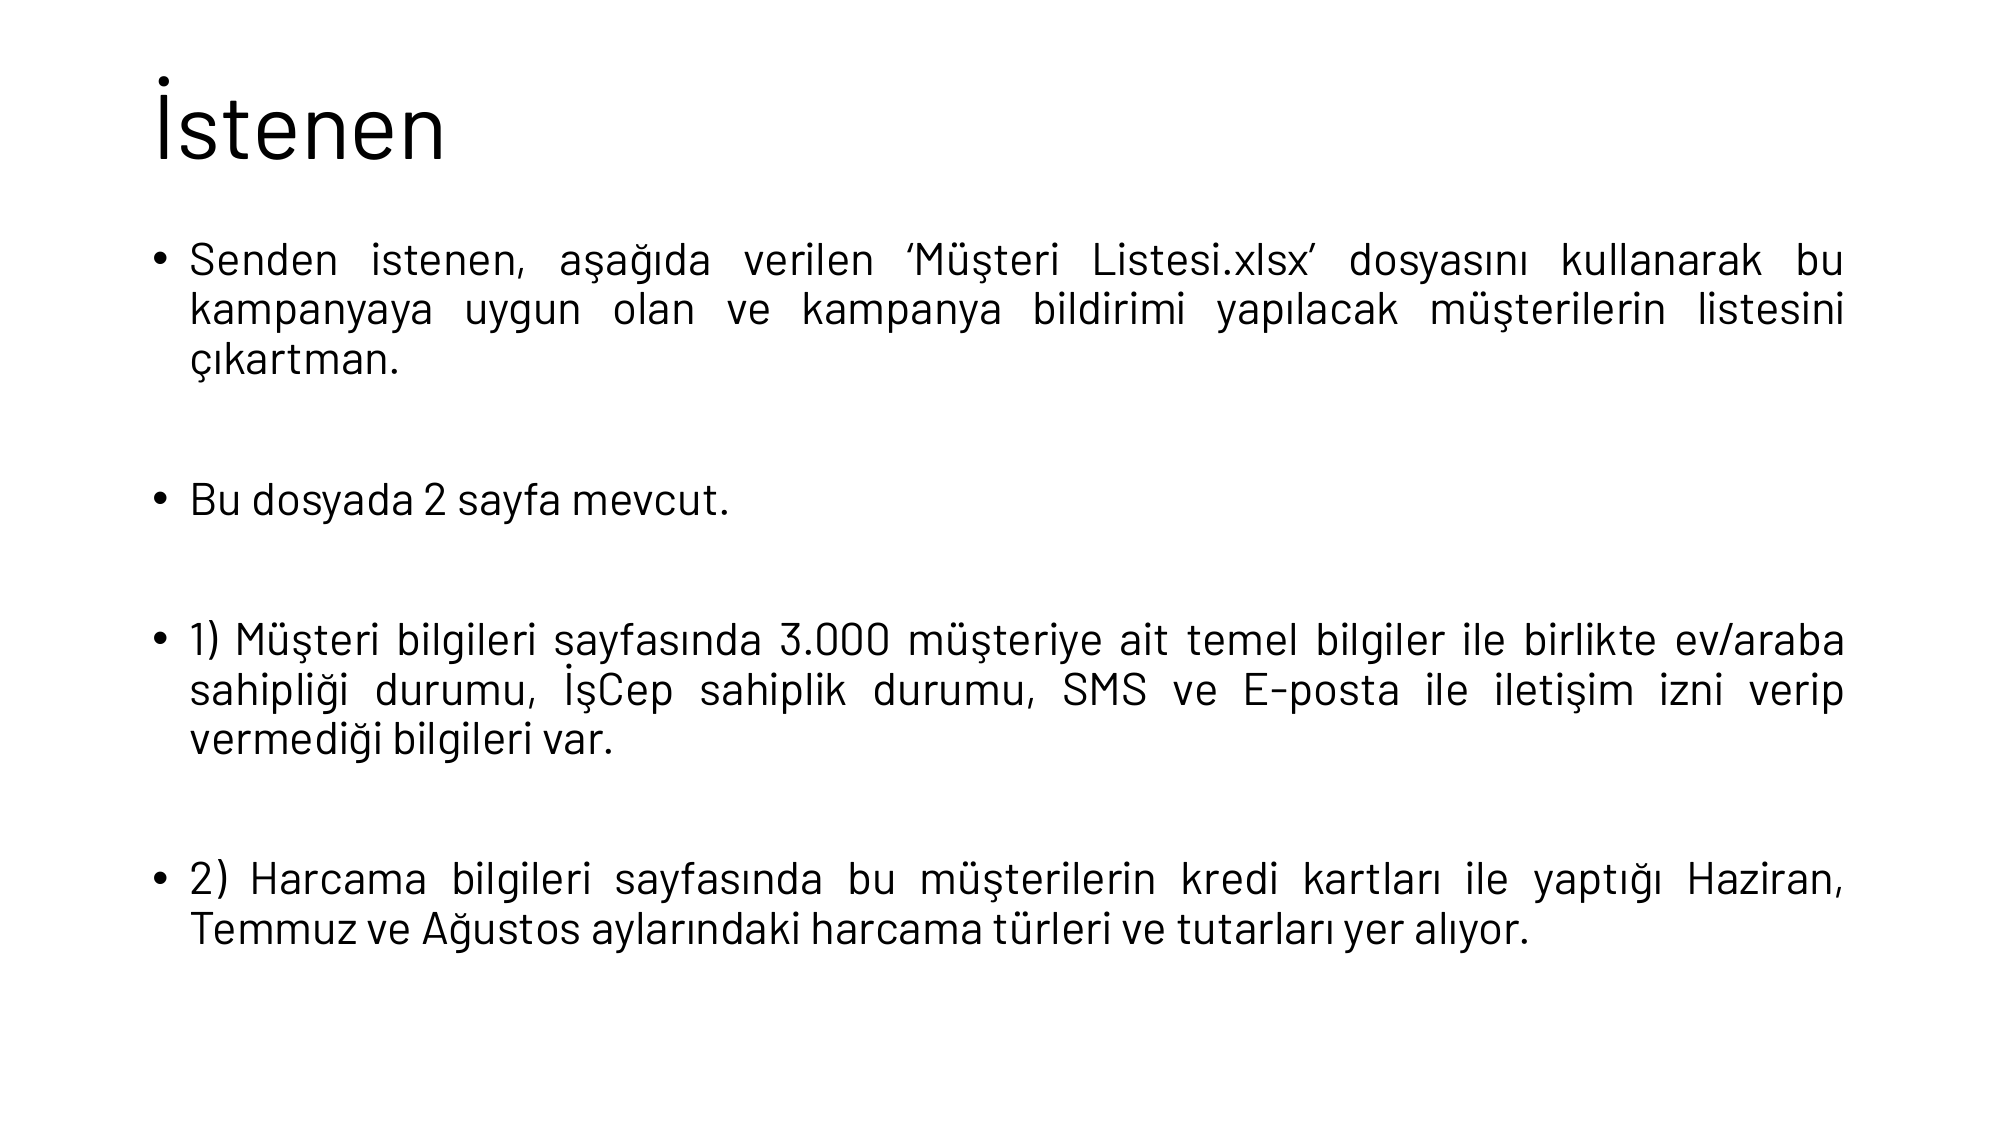

# İstenen
Senden istenen, aşağıda verilen ‘Müşteri Listesi.xlsx’ dosyasını kullanarak bu kampanyaya uygun olan ve kampanya bildirimi yapılacak müşterilerin listesini çıkartman.

Bu dosyada 2 sayfa mevcut.

1) Müşteri bilgileri sayfasında 3.000 müşteriye ait temel bilgiler ile birlikte ev/araba sahipliği durumu, İşCep sahiplik durumu, SMS ve E-posta ile iletişim izni verip vermediği bilgileri var.

2) Harcama bilgileri sayfasında bu müşterilerin kredi kartları ile yaptığı Haziran, Temmuz ve Ağustos aylarındaki harcama türleri ve tutarları yer alıyor.